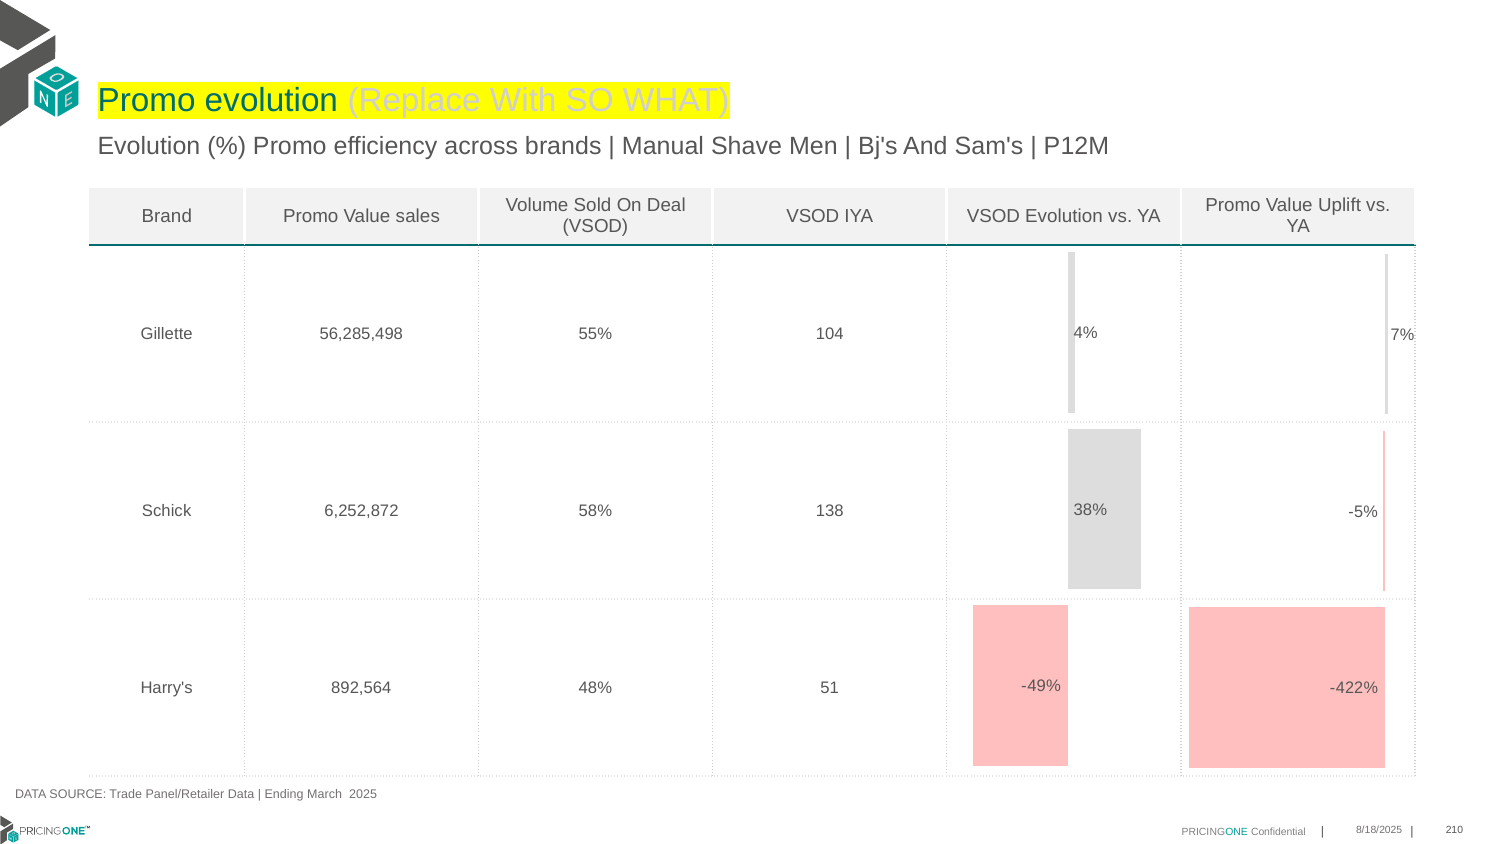

# Promo evolution (Replace With SO WHAT)
Evolution (%) Promo efficiency across brands | Manual Shave Men | Bj's And Sam's | P12M
| Brand | Promo Value sales | Volume Sold On Deal (VSOD) | VSOD IYA | VSOD Evolution vs. YA | Promo Value Uplift vs. YA |
| --- | --- | --- | --- | --- | --- |
| Gillette | 56,285,498 | 55% | 104 |  |  |
| Schick | 6,252,872 | 58% | 138 |  |  |
| Harry's | 892,564 | 48% | 51 |  |  |

### Chart

| Category | VSOD Evaluation vs YA |
|---|---|
| Gillette | 0.038000000000000034 |
| Schick | 0.381 |
| Harry's | -0.489 |

### Chart

| Category | Promo Value Uplift vs YA |
|---|---|
| Gillette | 0.07281380675491023 |
| Schick | -0.049221830676291156 |
| Harry's | -4.22224791875216 |
DATA SOURCE: Trade Panel/Retailer Data | Ending March  2025

8/18/2025
210